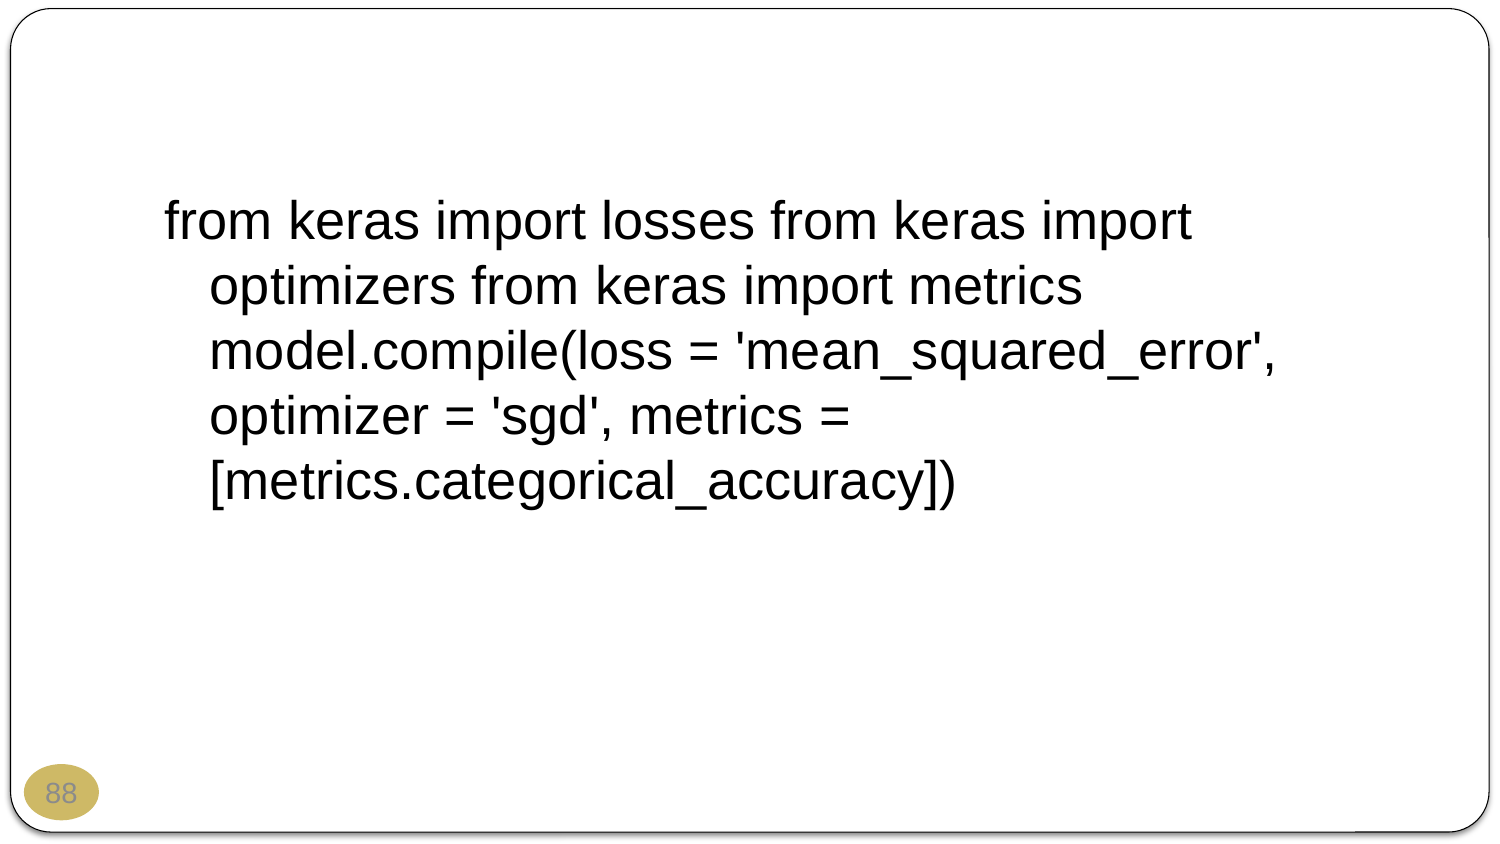

#
from keras import losses from keras import optimizers from keras import metrics model.compile(loss = 'mean_squared_error', optimizer = 'sgd', metrics = [metrics.categorical_accuracy])
88